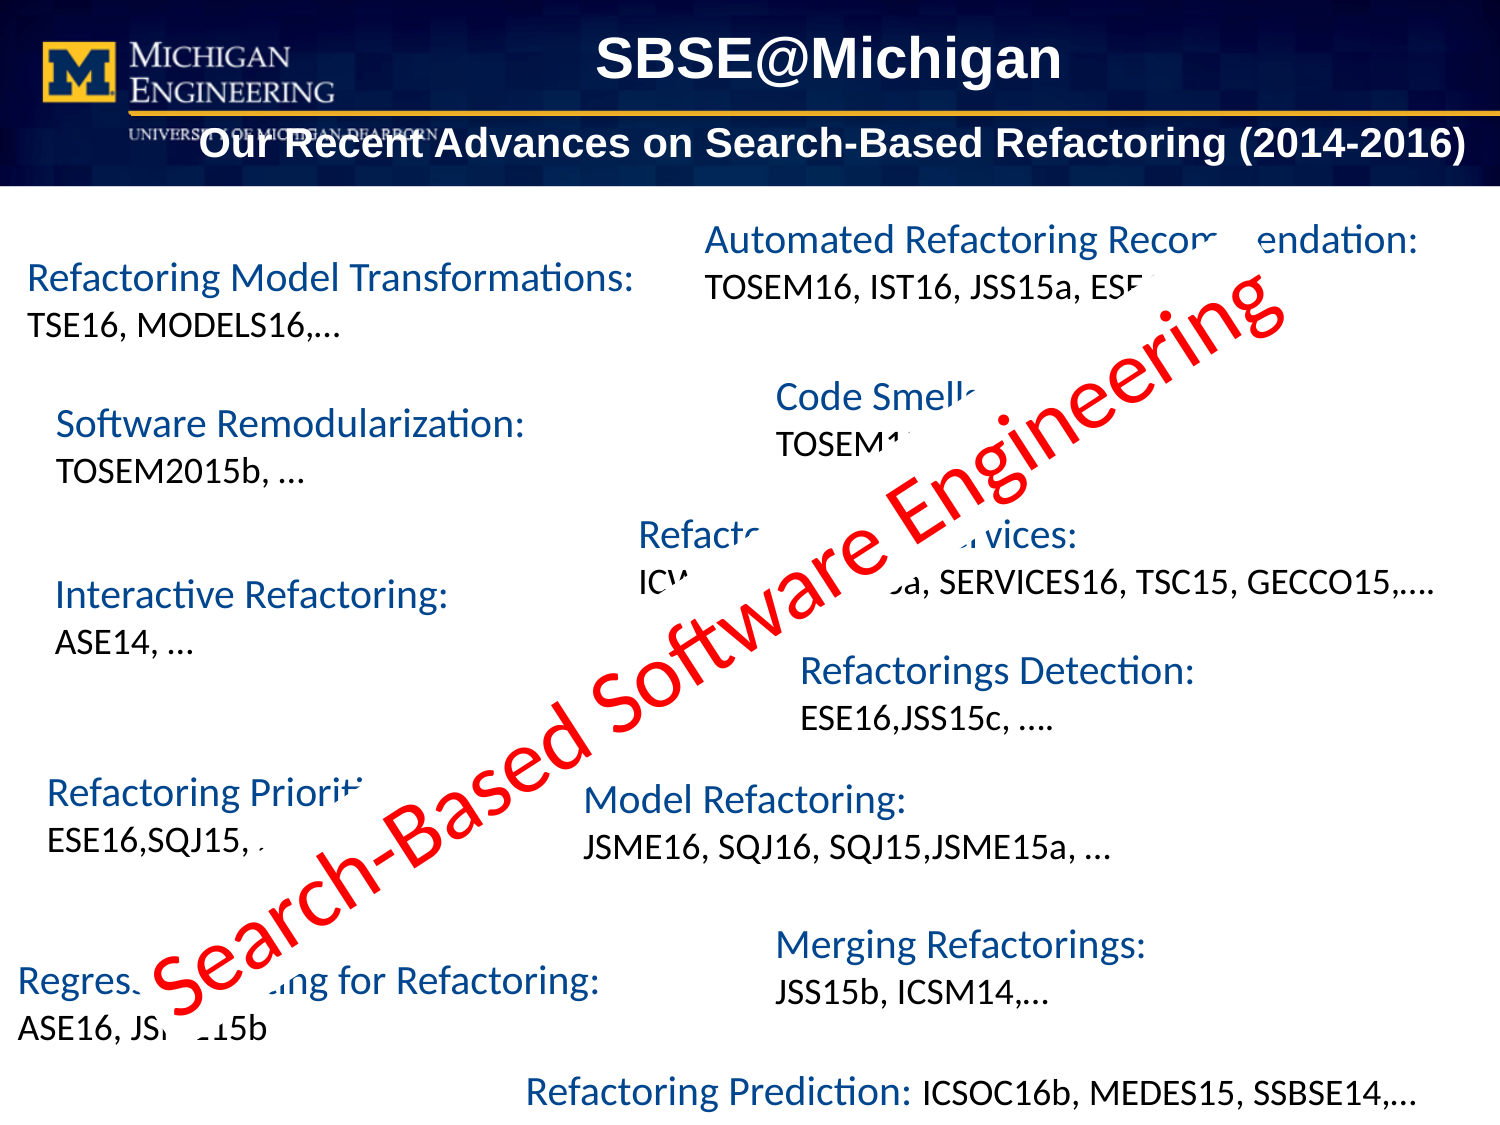

# SBSE@Michigan Our Recent Advances on Search-Based Refactoring (2014-2016)
Automated Refactoring Recommendation:
TOSEM16, IST16, JSS15a, ESE15, …
Refactoring Model Transformations:
TSE16, MODELS16,…
Code Smells Detection:
TOSEM15a, TSE14, …
Software Remodularization:
TOSEM2015b, …
Refactoring Web Services:
ICWS16, ICSOC16a, SERVICES16, TSC15, GECCO15,….
Interactive Refactoring:
ASE14, …
Search-Based Software Engineering
Refactorings Detection:
ESE16,JSS15c, ….
Refactoring Prioritization:
ESE16,SQJ15, …
Model Refactoring:
JSME16, SQJ16, SQJ15,JSME15a, …
Merging Refactorings:
JSS15b, ICSM14,…
Regression Testing for Refactoring:
ASE16, JSME15b
Refactoring Prediction: ICSOC16b, MEDES15, SSBSE14,…